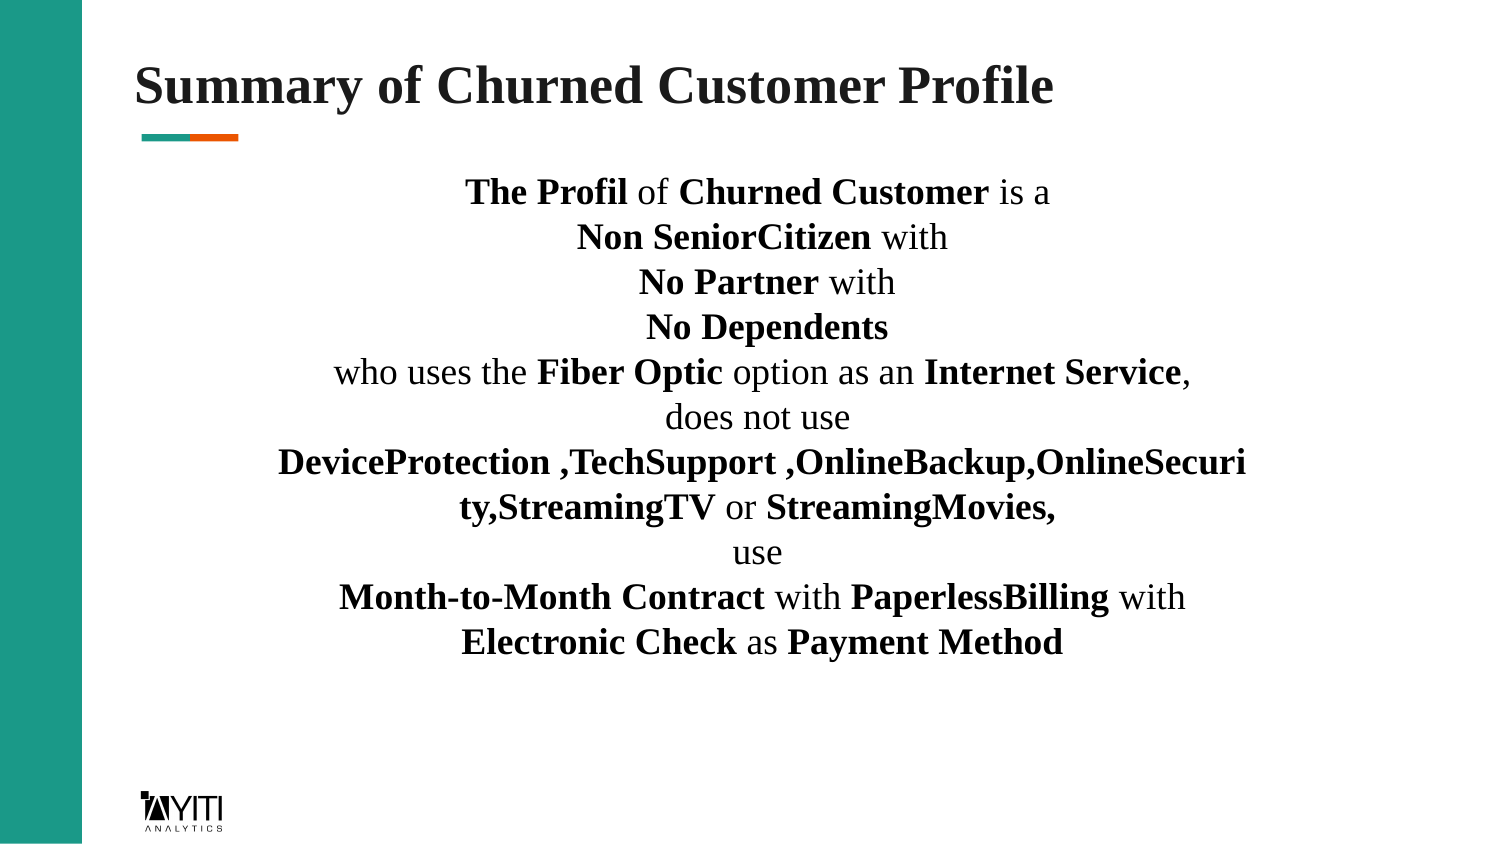

# Summary of Churned Customer Profile
The Profil of Churned Customer is a
Non SeniorCitizen with
 No Partner with
 No Dependents
 who uses the Fiber Optic option as an Internet Service,
does not use
DeviceProtection ,TechSupport ,OnlineBackup,OnlineSecurity,StreamingTV or StreamingMovies,
use
Month-to-Month Contract with PaperlessBilling with Electronic Check as Payment Method